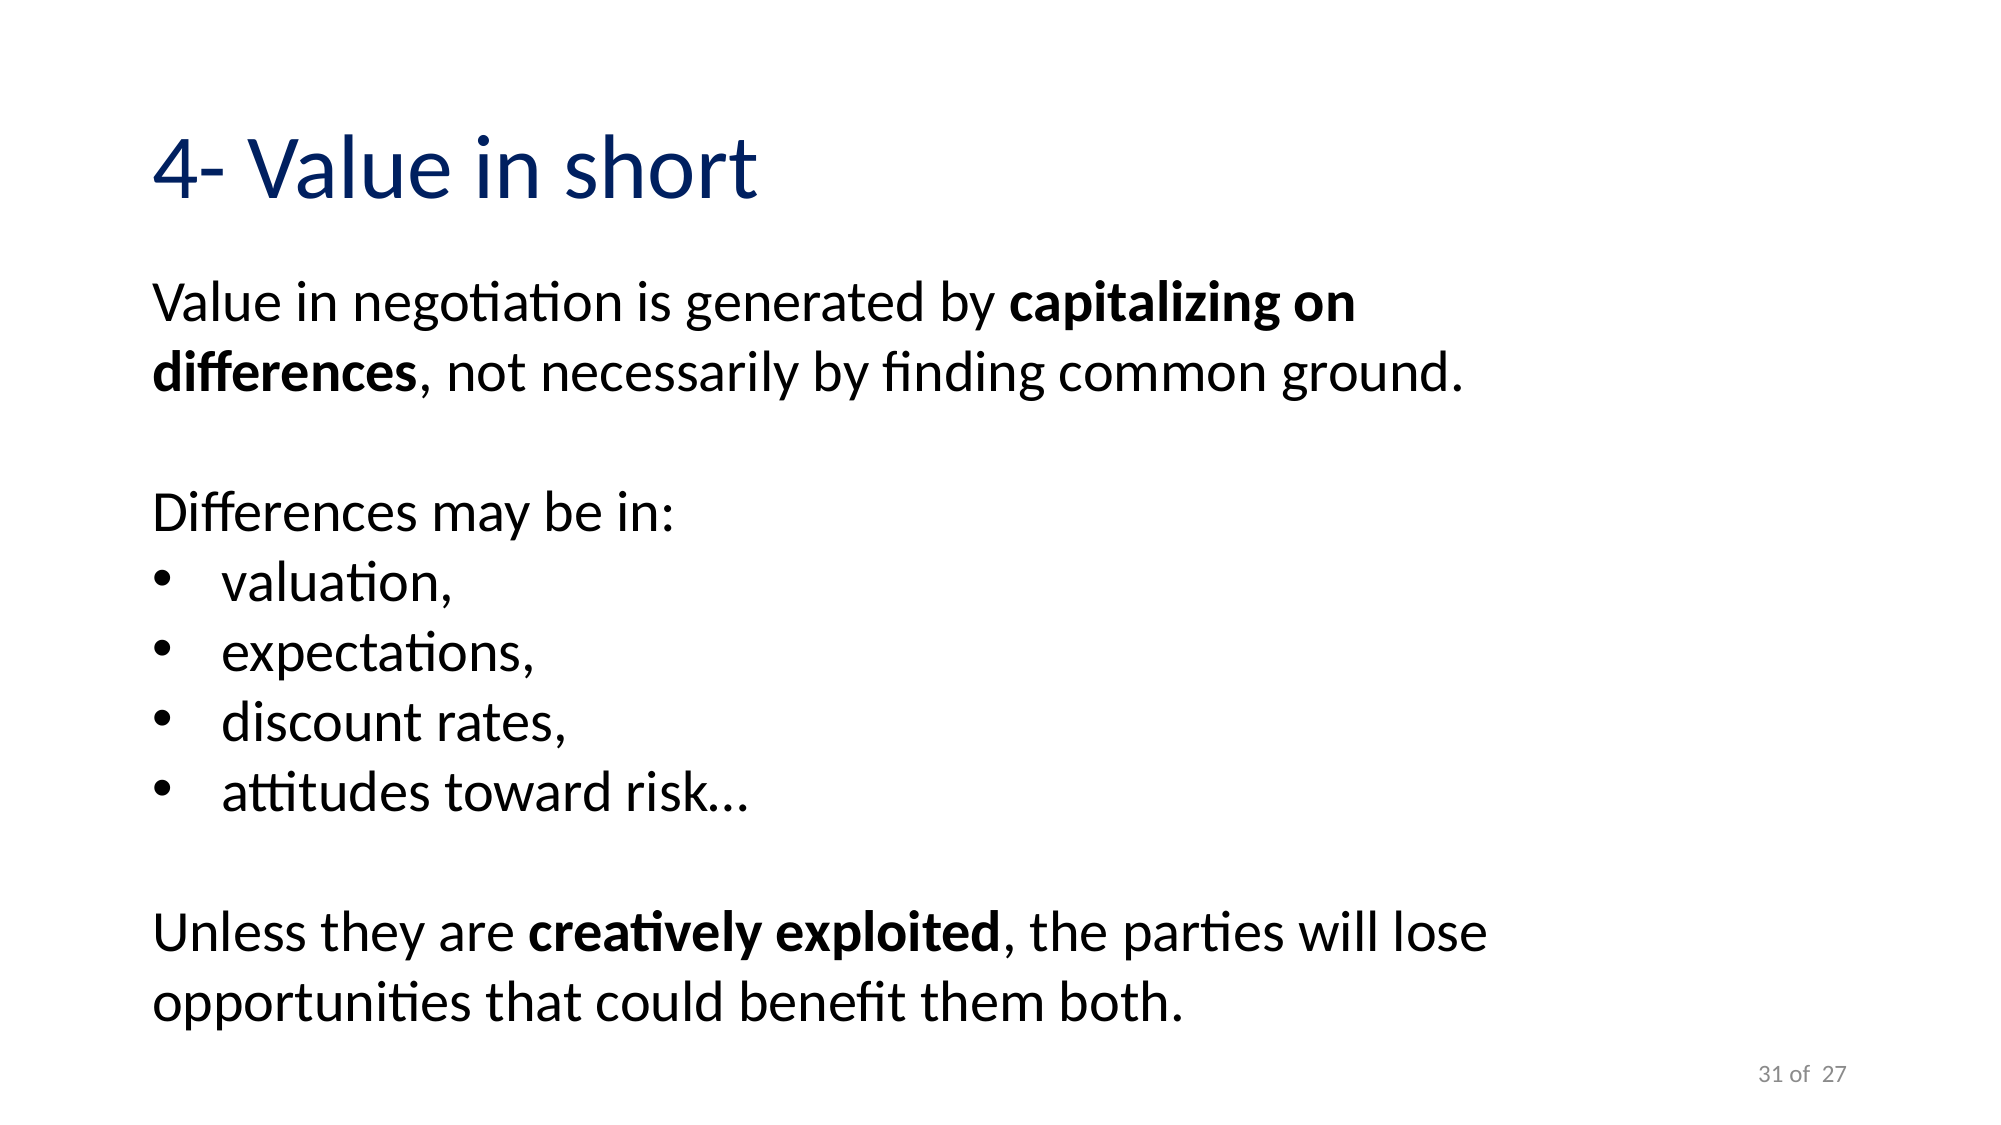

# 4- Value in short
Value in negotiation is generated by capitalizing on differences, not necessarily by finding common ground.

Differences may be in:
 valuation,
 expectations,
 discount rates,
 attitudes toward risk…

Unless they are creatively exploited, the parties will lose opportunities that could benefit them both.

31